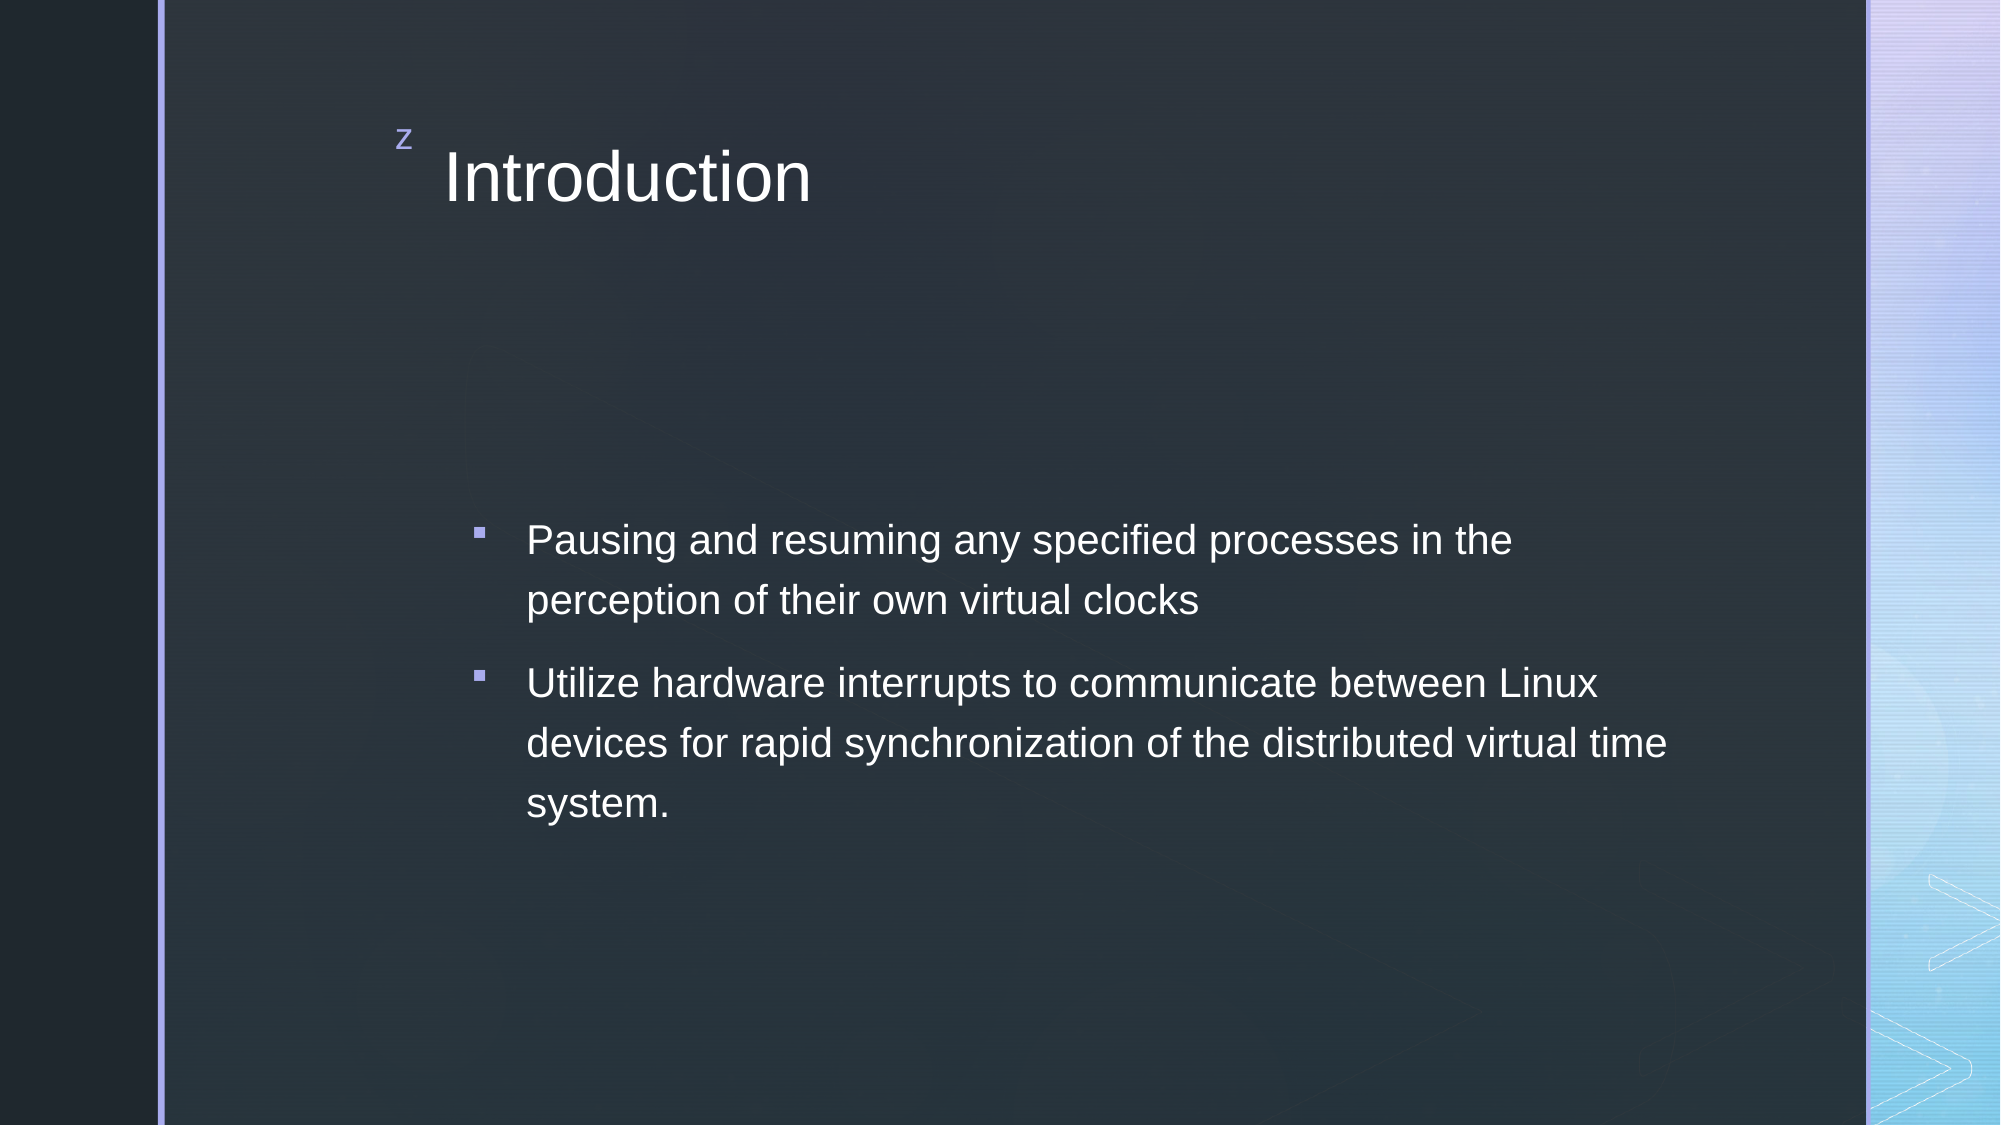

# Introduction
Pausing and resuming any specified processes in the perception of their own virtual clocks
Utilize hardware interrupts to communicate between Linux devices for rapid synchronization of the distributed virtual time system.